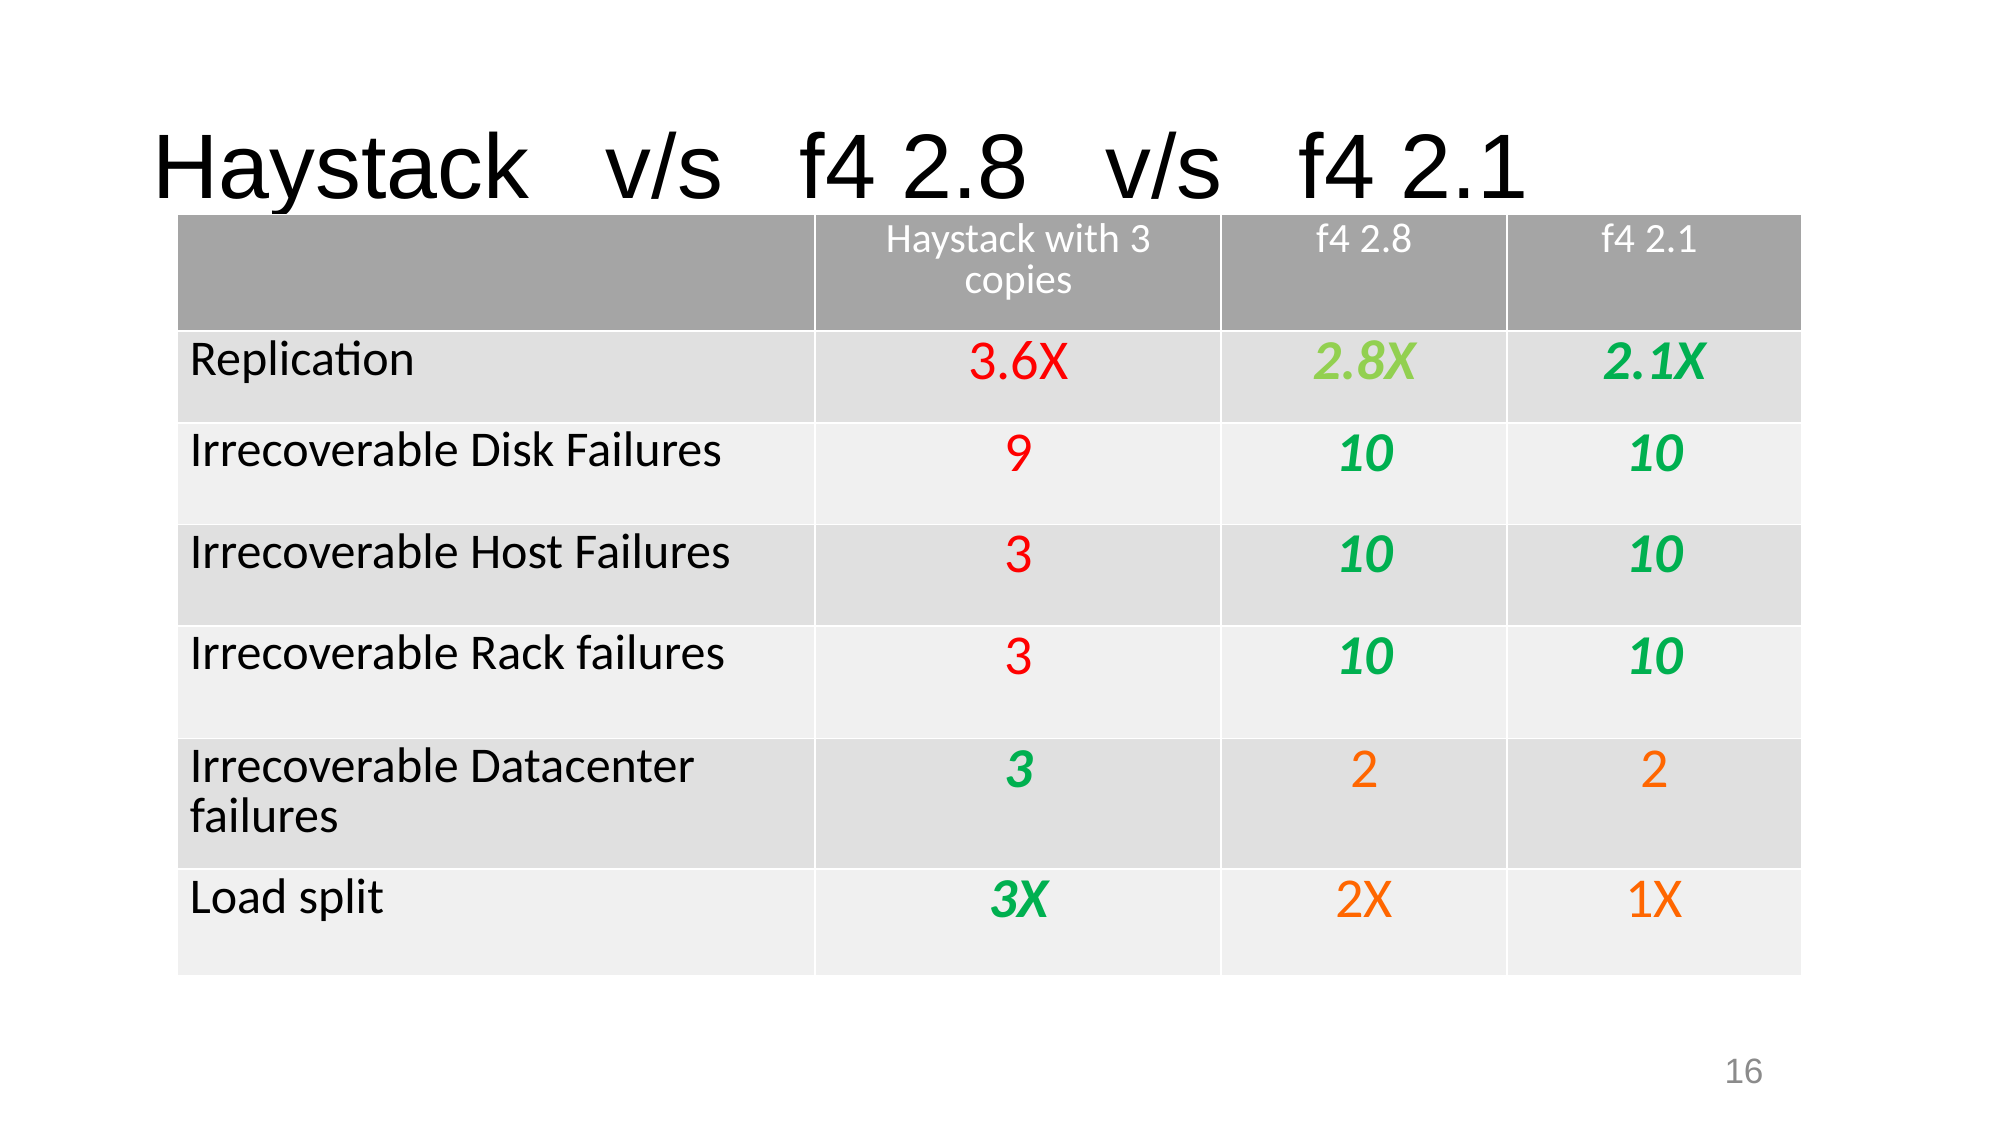

# Haystack   v/s   f4 2.8   v/s   f4 2.1
|  | Haystack with 3 copies | f4 2.8 | f4 2.1 |
| --- | --- | --- | --- |
| Replication | 3.6X | 2.8X | 2.1X |
| Irrecoverable Disk Failures | 9 | 10 | 10 |
| Irrecoverable Host Failures | 3 | 10 | 10 |
| Irrecoverable Rack failures | 3 | 10 | 10 |
| Irrecoverable Datacenter failures | 3 | 2 | 2 |
| Load split | 3X | 2X | 1X |
16